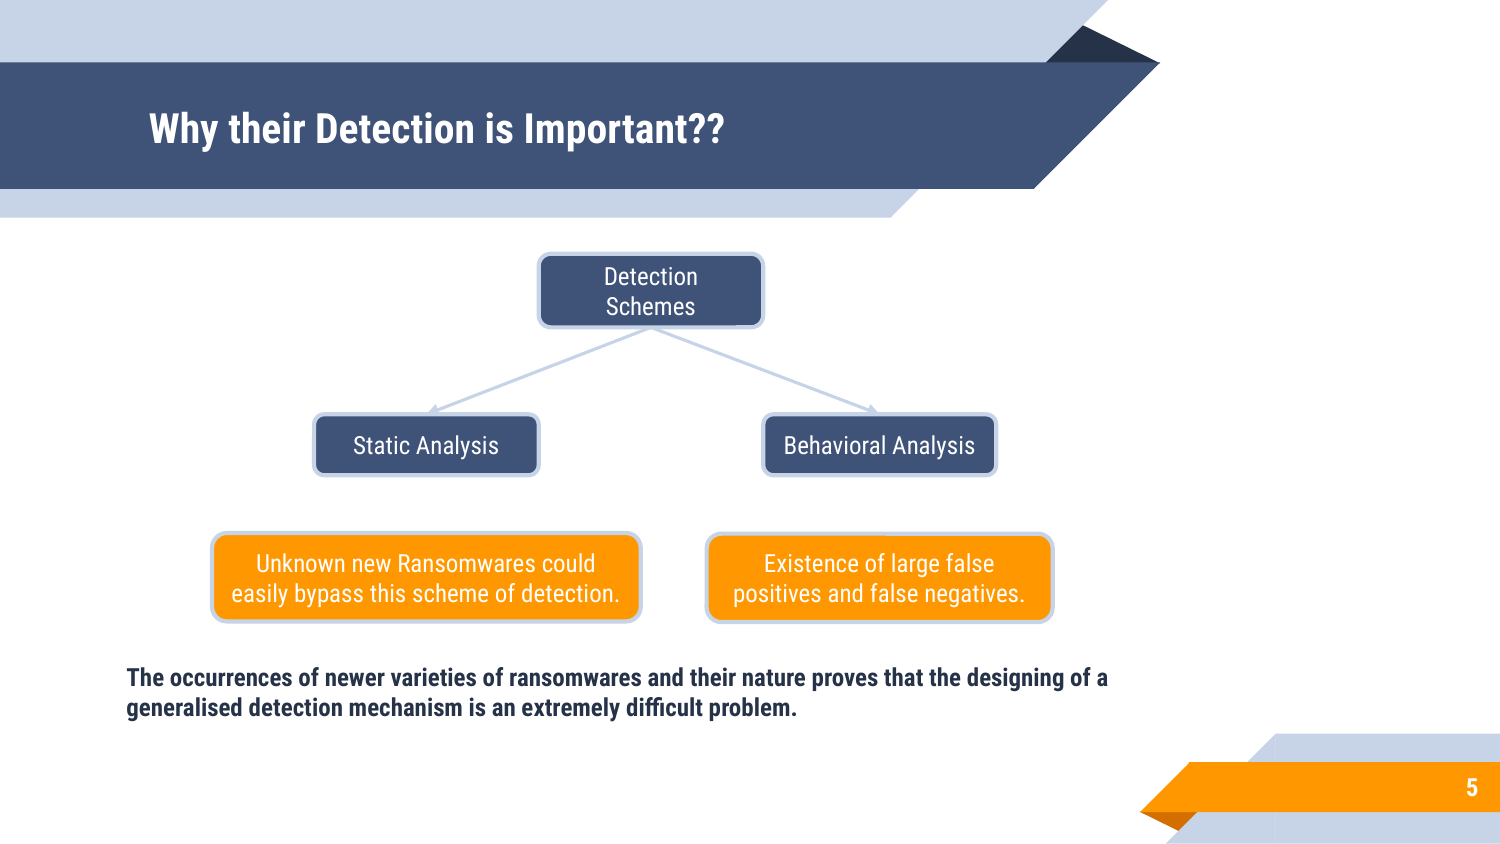

# Why their Detection is Important??
Detection Schemes
Behavioral Analysis
Static Analysis
Unknown new Ransomwares could easily bypass this scheme of detection.
Existence of large false positives and false negatives.
The occurrences of newer varieties of ransomwares and their nature proves that the designing of a generalised detection mechanism is an extremely difficult problem.
5